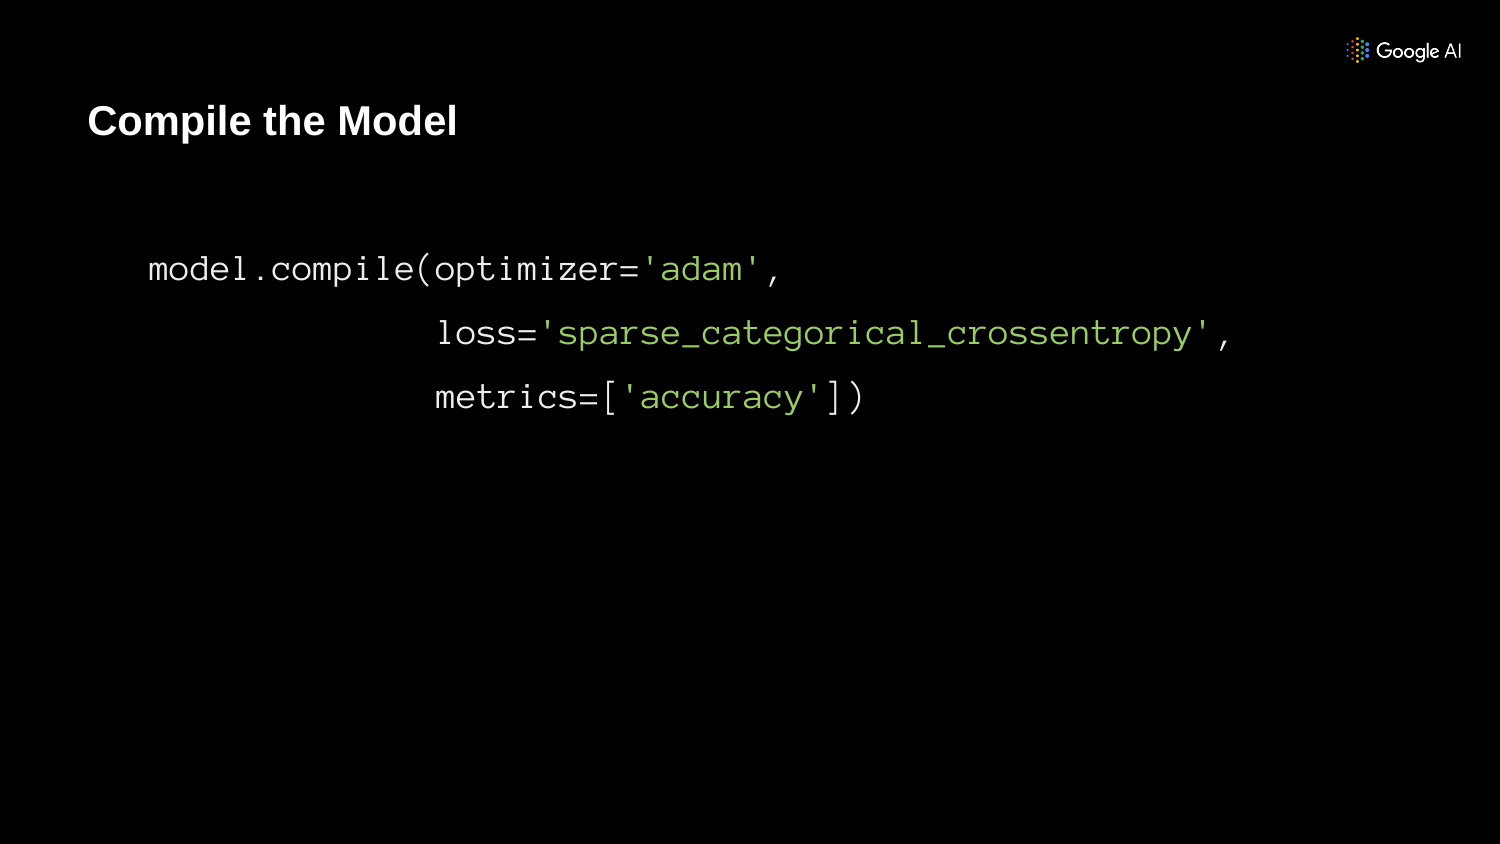

# Compile the Model
model.compile(optimizer='adam',
              loss='sparse_categorical_crossentropy',
              metrics=['accuracy'])